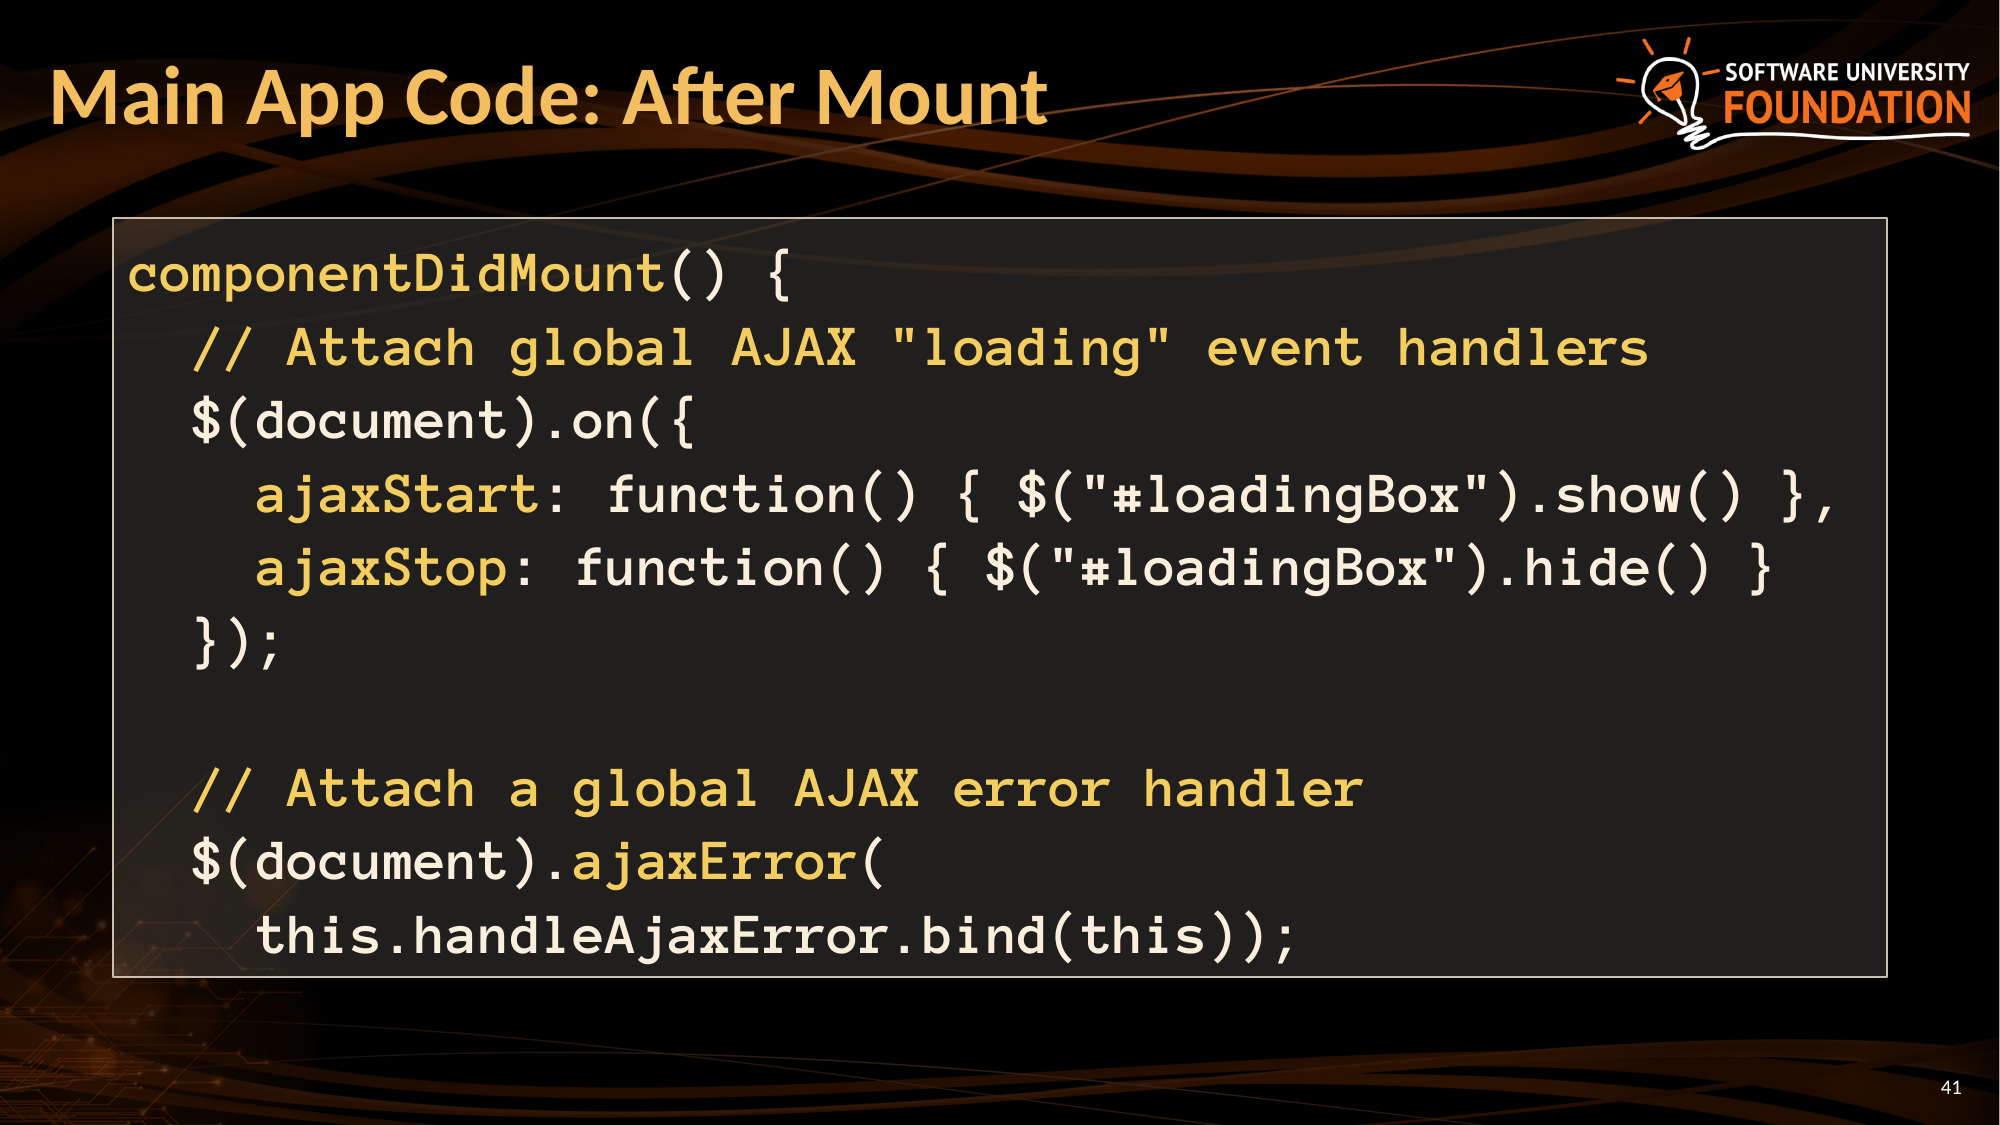

# Main App Code: After Mount
componentDidMount() {
  // Attach global AJAX "loading" event handlers
  $(document).on({
    ajaxStart: function() { $("#loadingBox").show() },
    ajaxStop: function() { $("#loadingBox").hide() }
  });

  // Attach a global AJAX error handler
  $(document).ajaxError(
    this.handleAjaxError.bind(this));
41